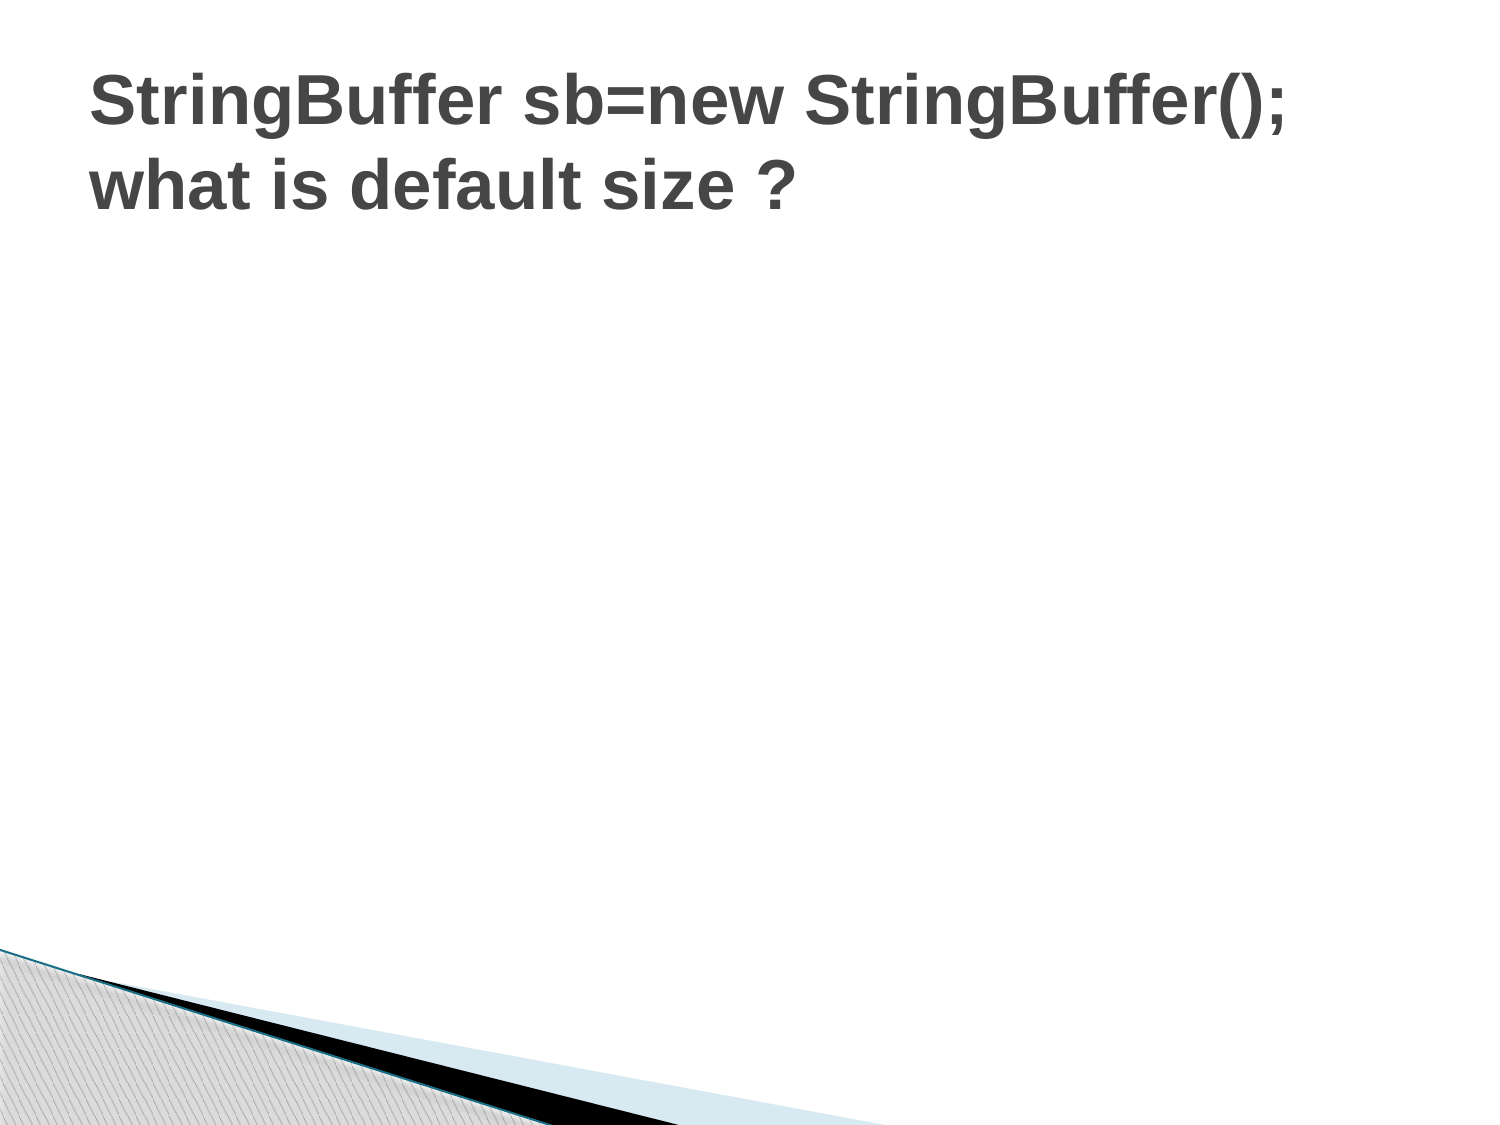

# StringBuffer sb=new StringBuffer(); what is default size ?